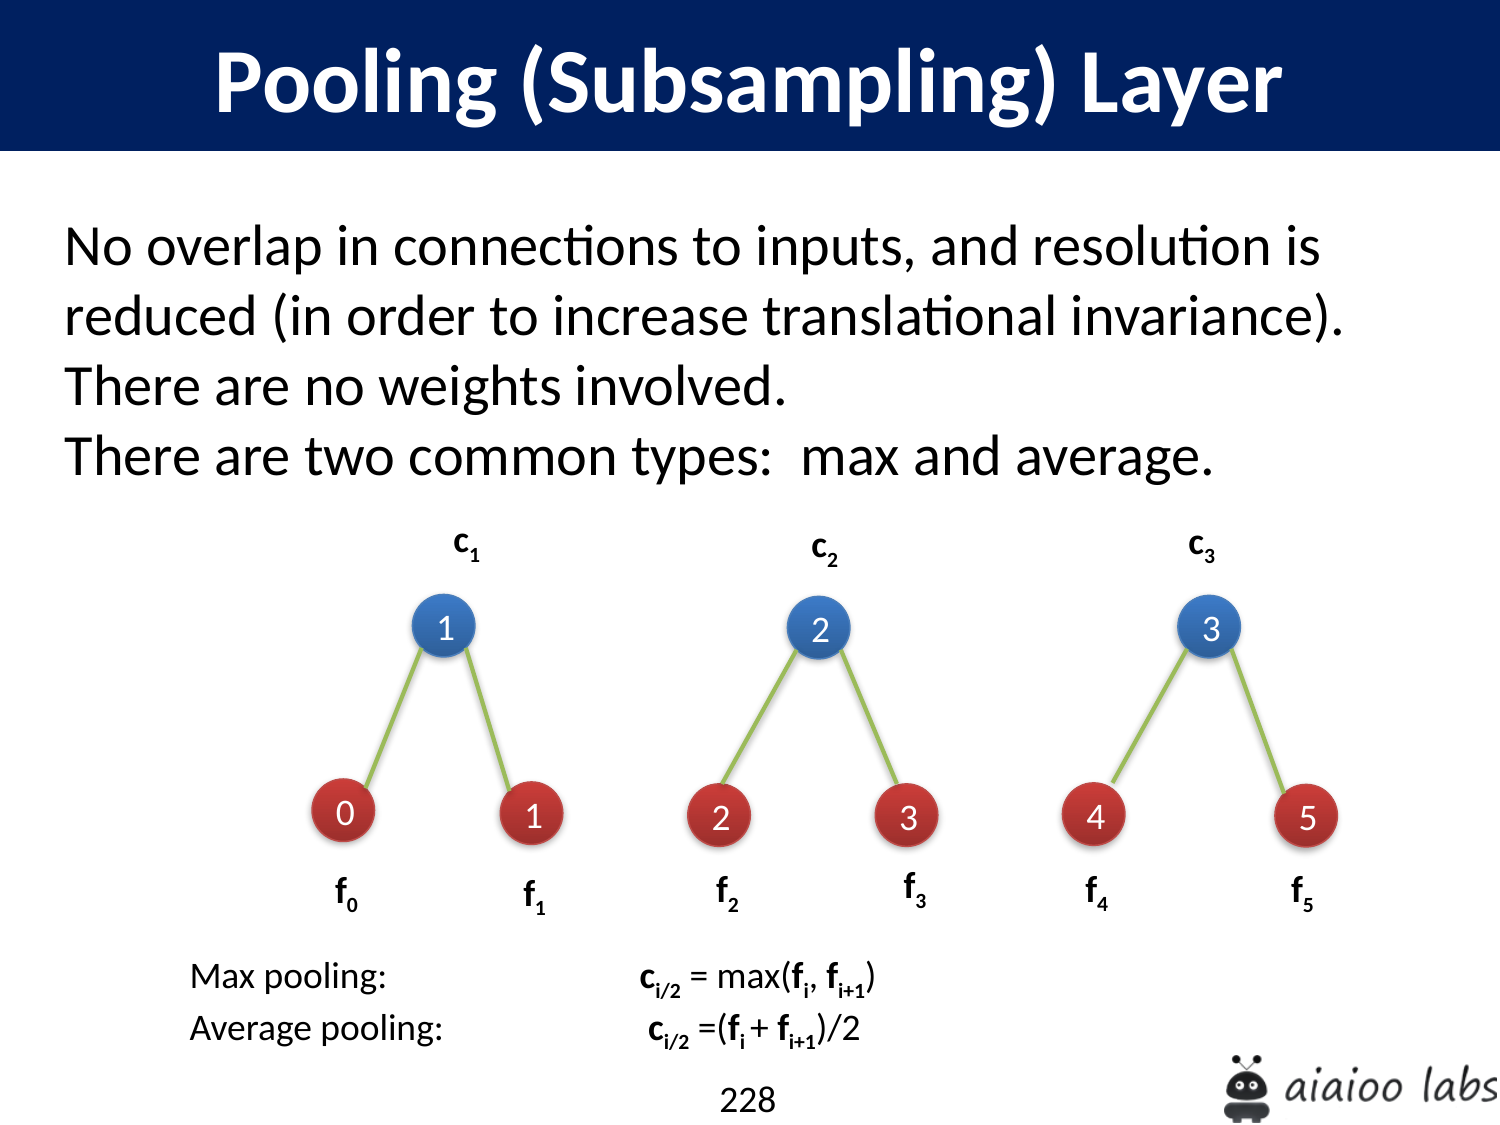

Pooling (Subsampling) Layer
No overlap in connections to inputs, and resolution is reduced (in order to increase translational invariance).
There are no weights involved.
There are two common types:  max and average.

c1
c3
c2
1
3
2
0
1
4
2
3
5
f3
f4
f2
f5
f0
f1
Max pooling:		ci/2 = max(fi, fi+1)
Average pooling:		 ci/2 =(fi + fi+1)/2